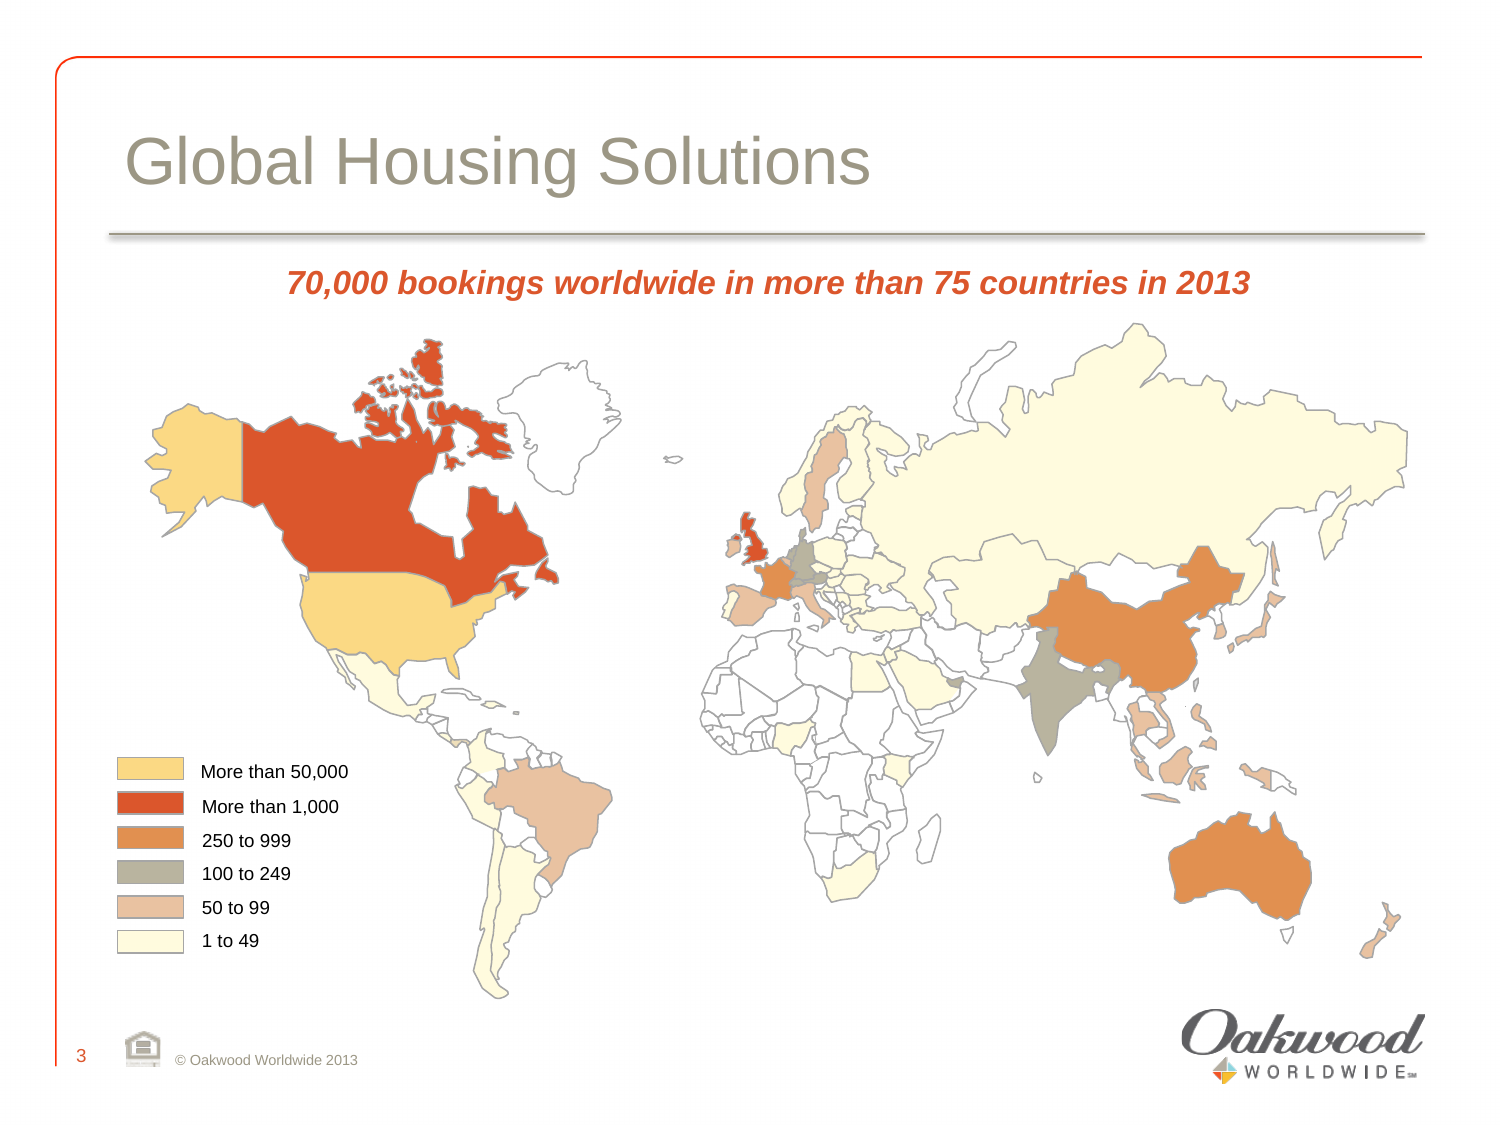

# Global Housing Solutions
70,000 bookings worldwide in more than 75 countries in 2013

More than 50,000

More than 1,000

250 to 999

100 to 249

50 to 99

1 to 49

3
© Oakwood Worldwide 2013